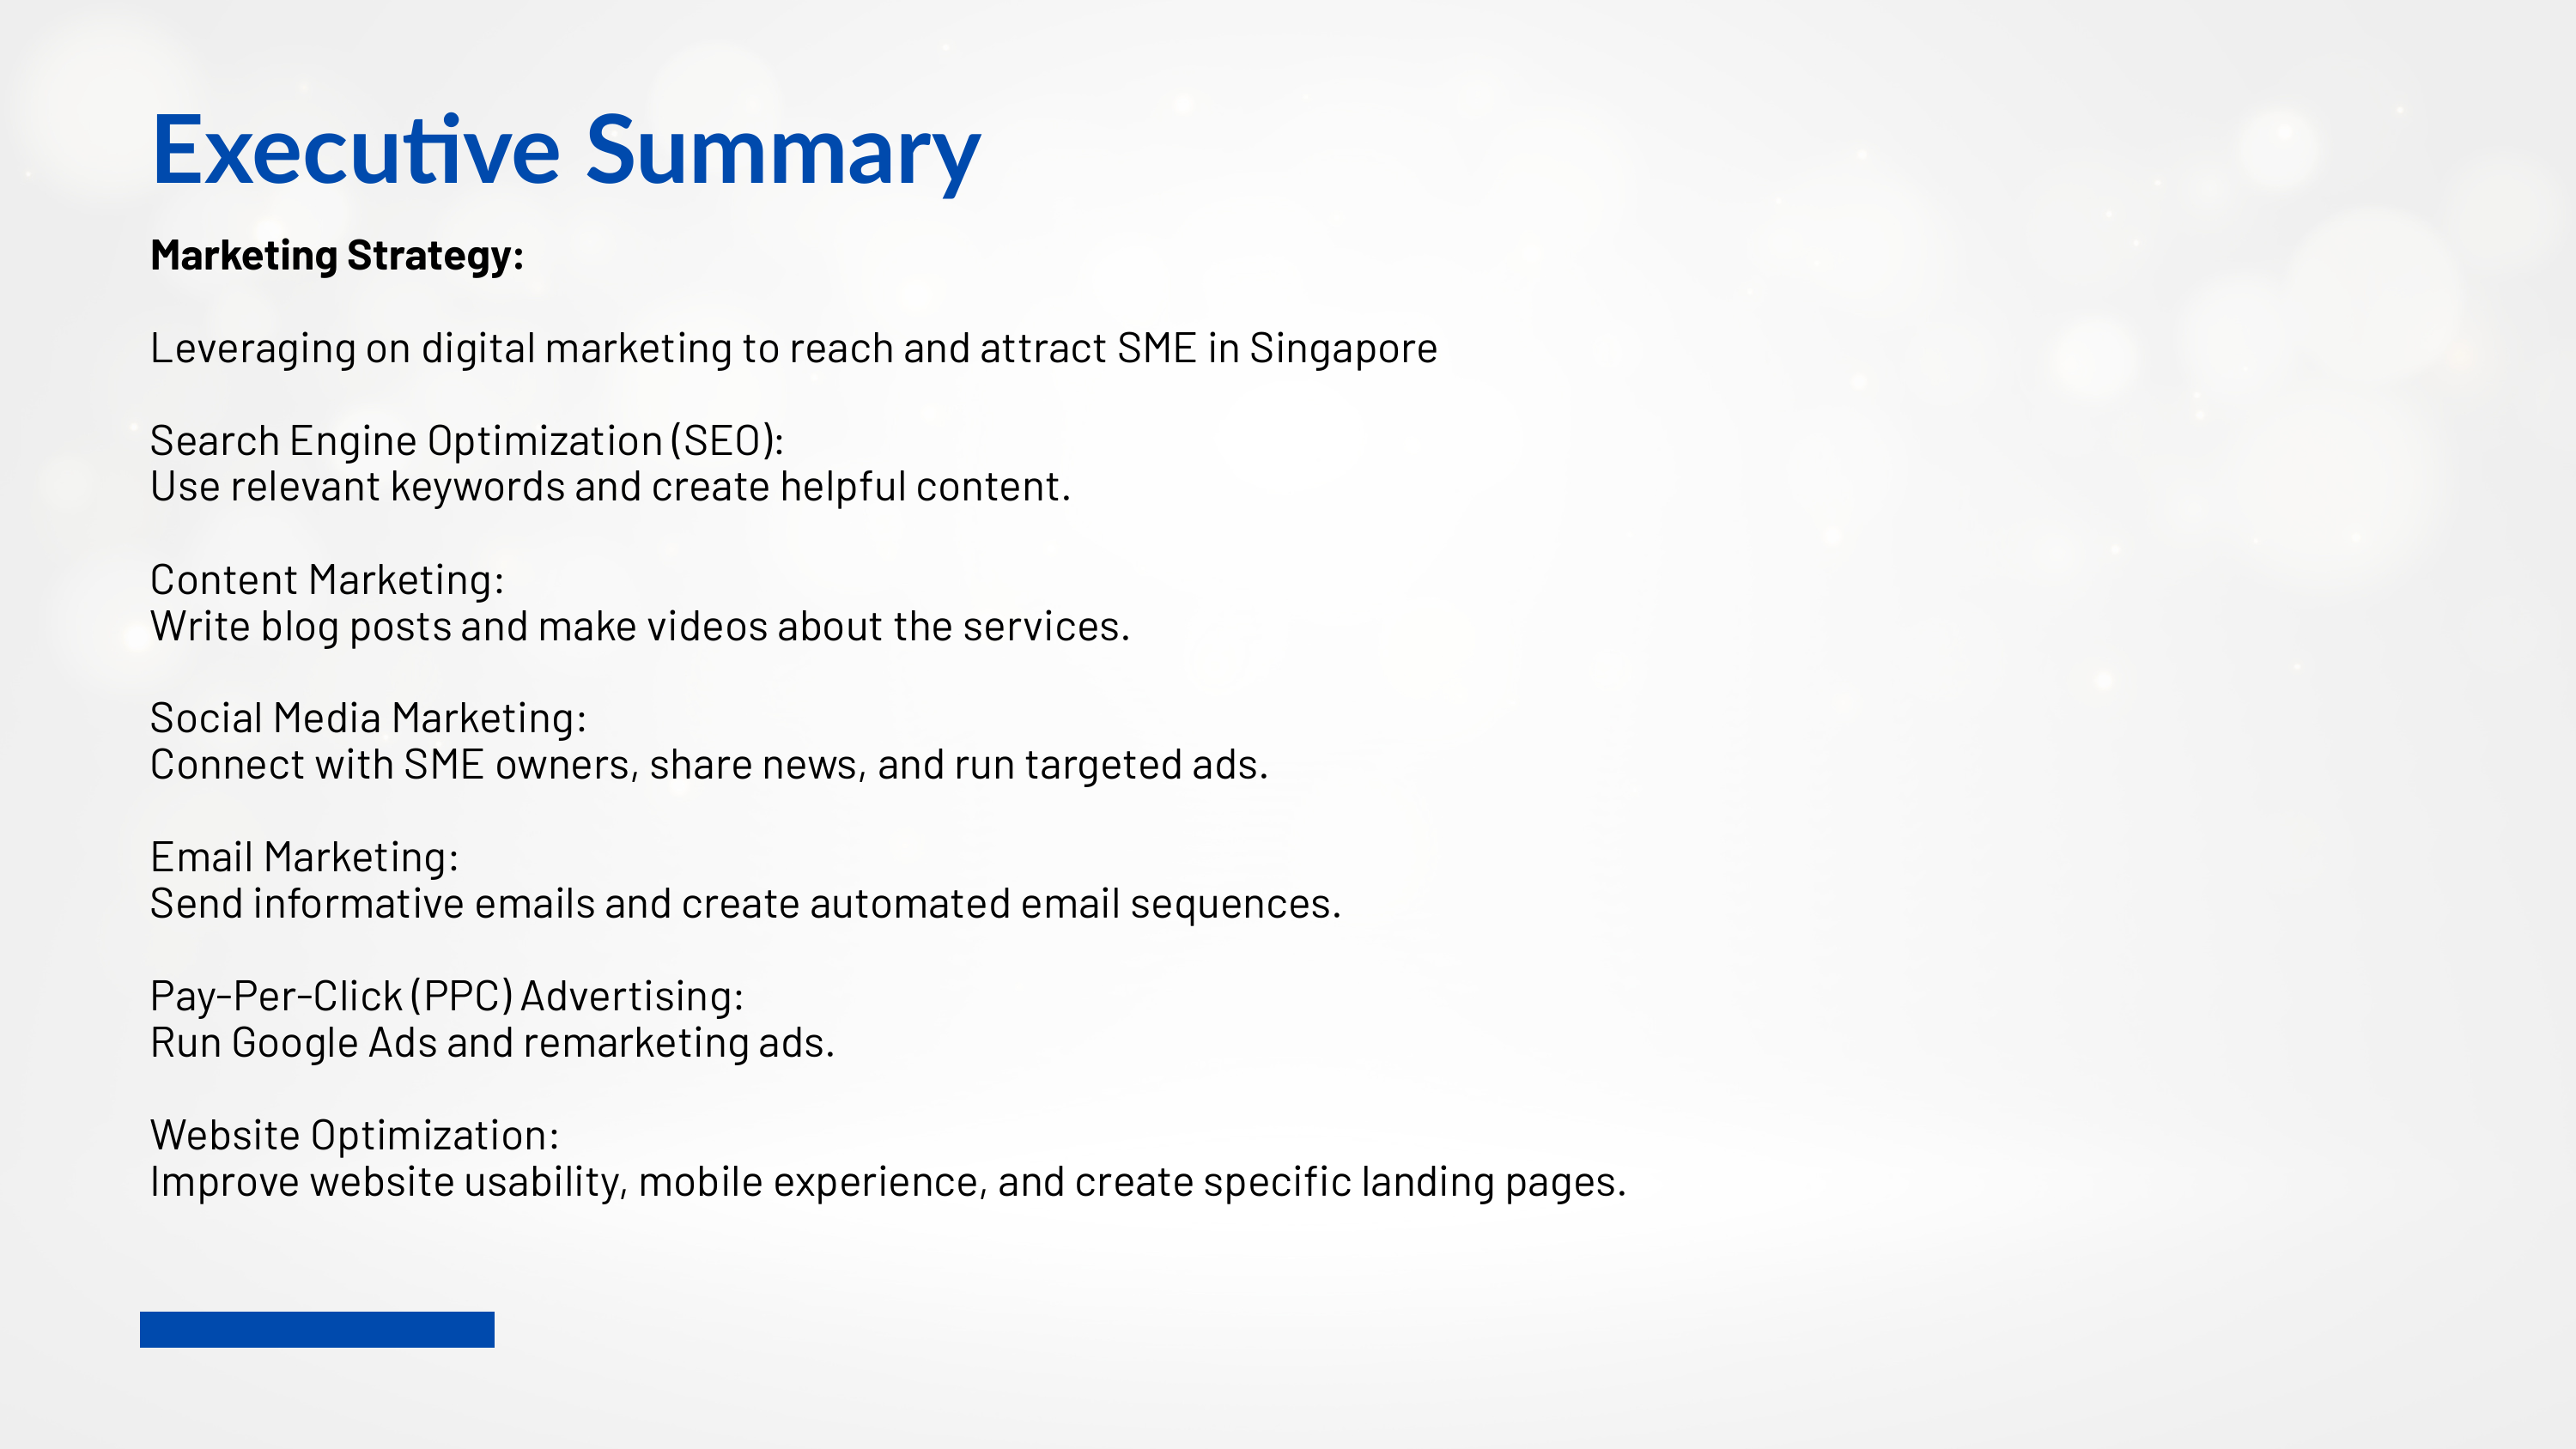

Executive Summary
Marketing Strategy:

Leveraging on digital marketing to reach and attract SME in Singapore

Search Engine Optimization (SEO):
Use relevant keywords and create helpful content.

Content Marketing:
Write blog posts and make videos about the services.

Social Media Marketing:                                                                                                                                                                                                    Connect with SME owners, share news, and run targeted ads.

Email Marketing:
Send informative emails and create automated email sequences.

Pay-Per-Click (PPC) Advertising:
Run Google Ads and remarketing ads.

Website Optimization:
Improve website usability, mobile experience, and create specific landing pages.